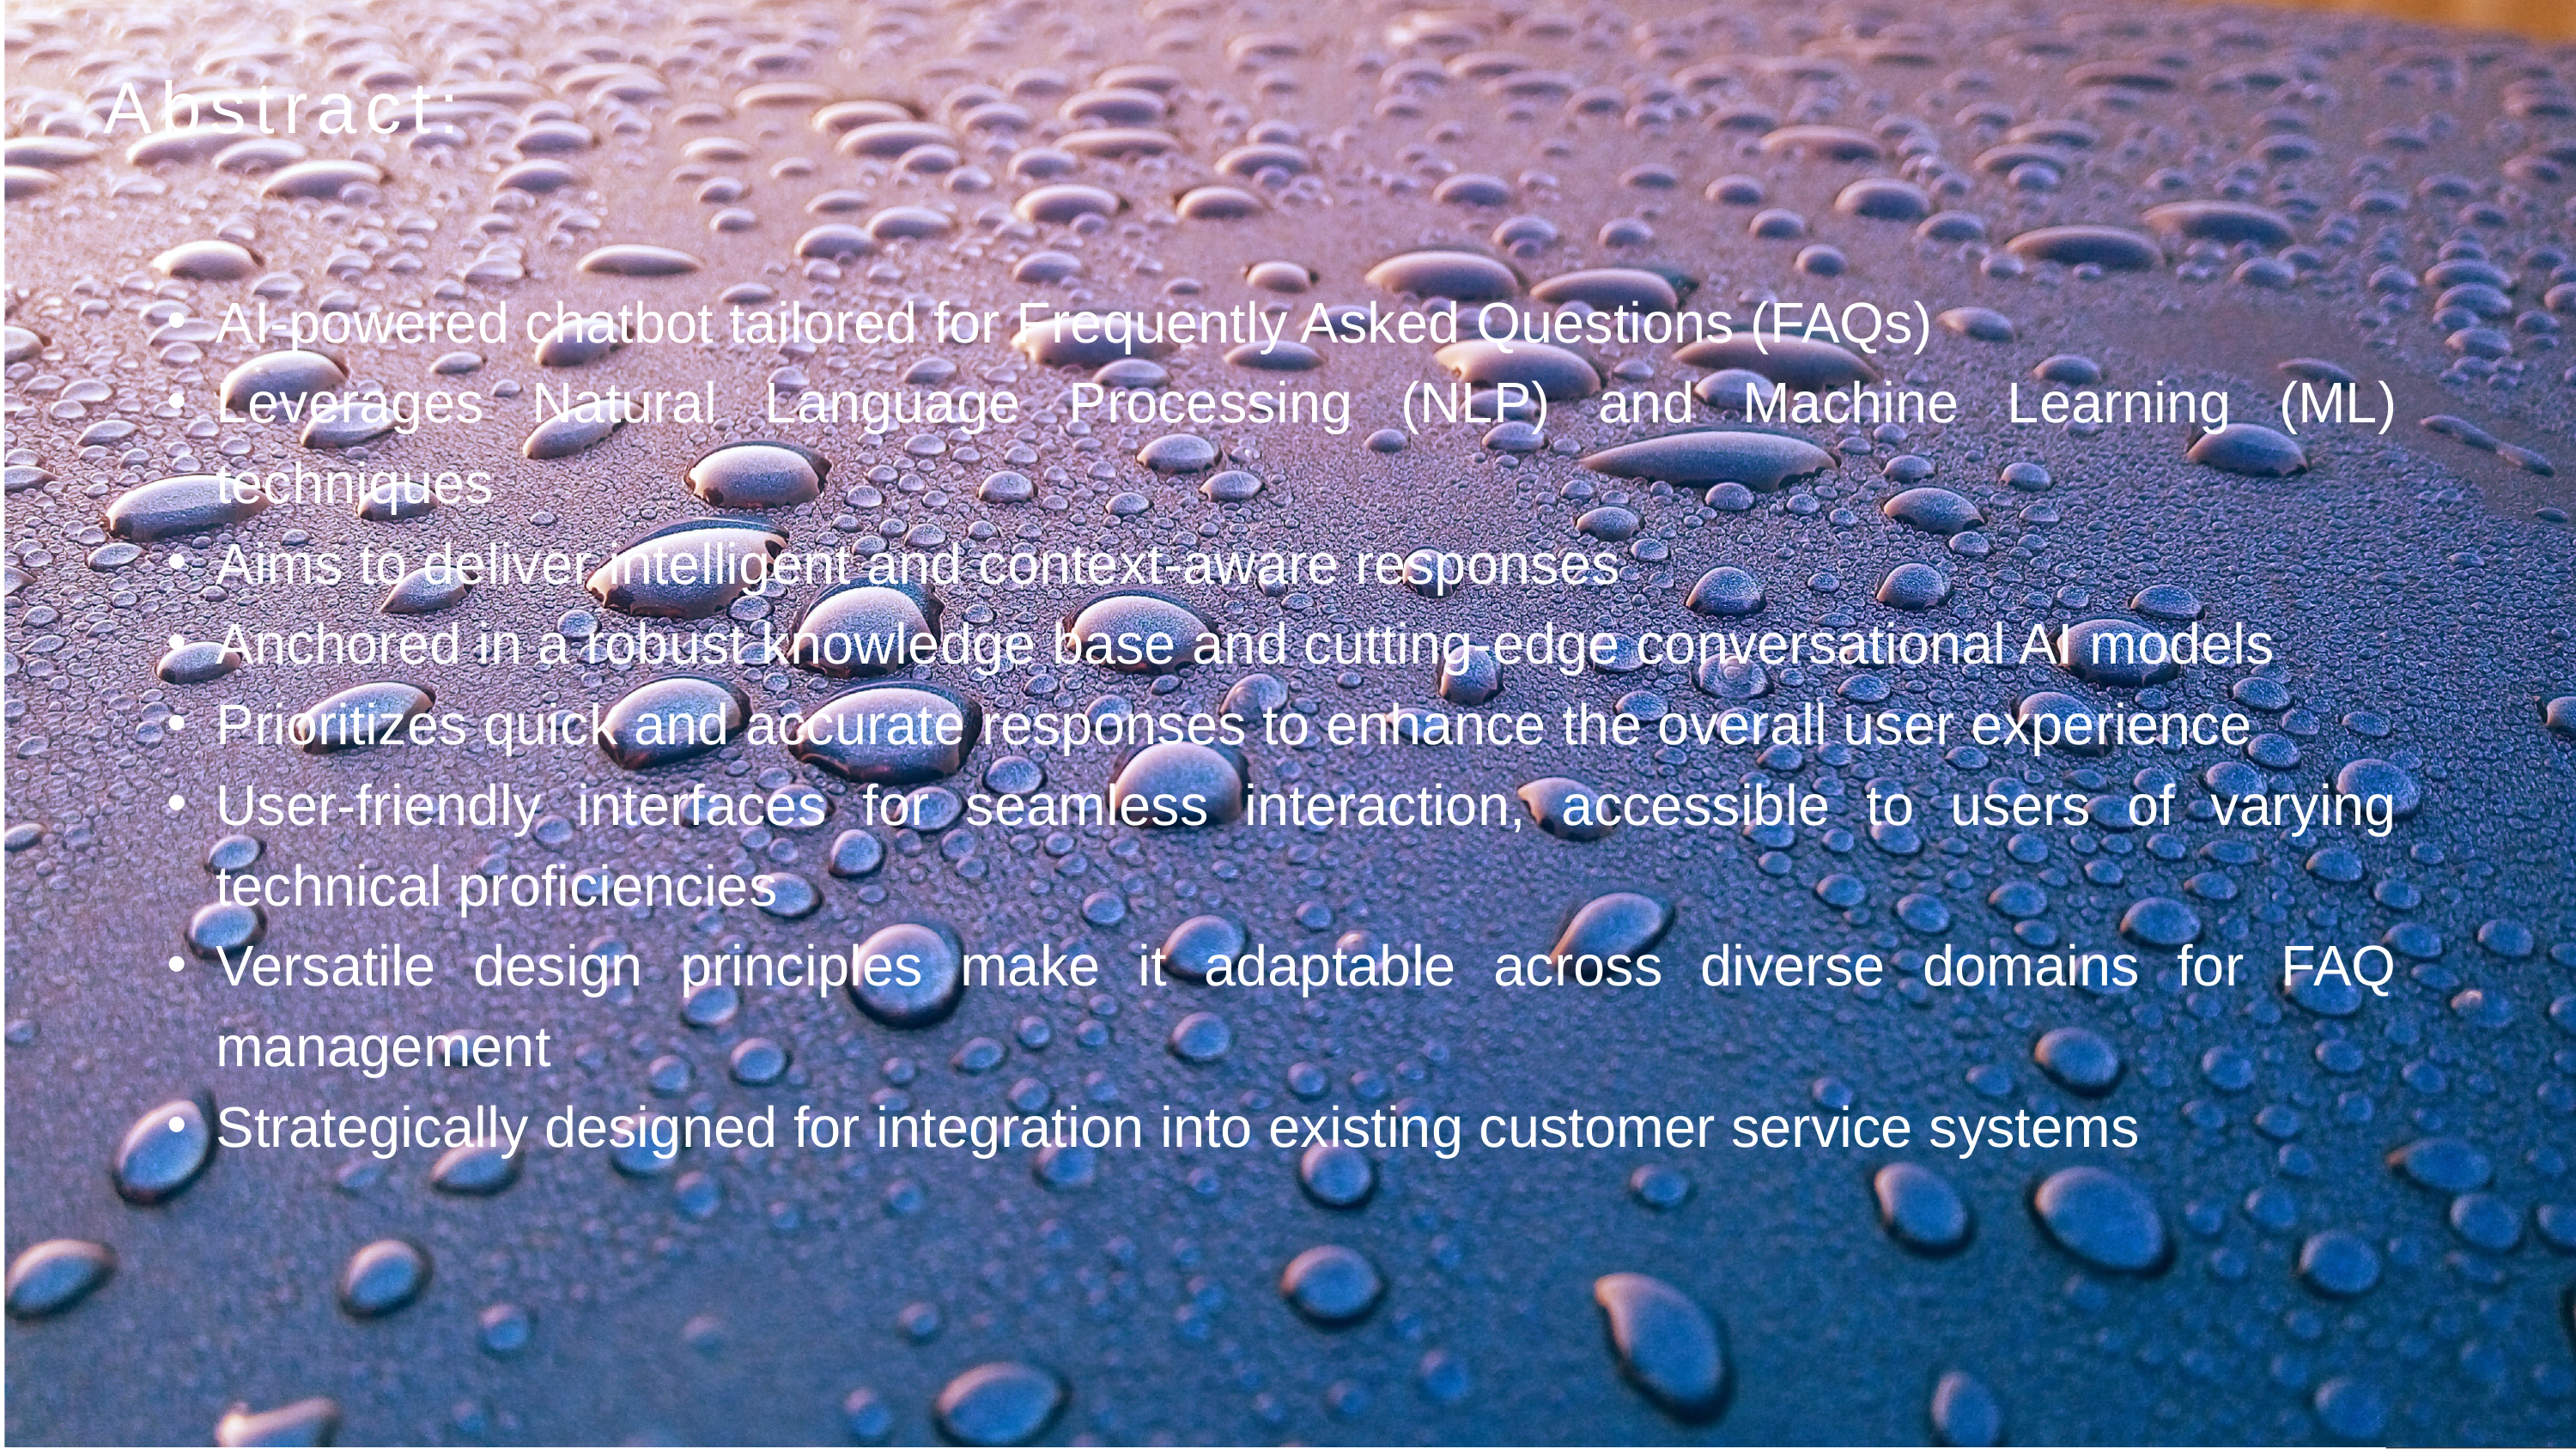

Abstract:
AI-powered chatbot tailored for Frequently Asked Questions (FAQs)
Leverages Natural Language Processing (NLP) and Machine Learning (ML) techniques
Aims to deliver intelligent and context-aware responses
Anchored in a robust knowledge base and cutting-edge conversational AI models
Prioritizes quick and accurate responses to enhance the overall user experience
User-friendly interfaces for seamless interaction, accessible to users of varying technical proficiencies
Versatile design principles make it adaptable across diverse domains for FAQ management
Strategically designed for integration into existing customer service systems